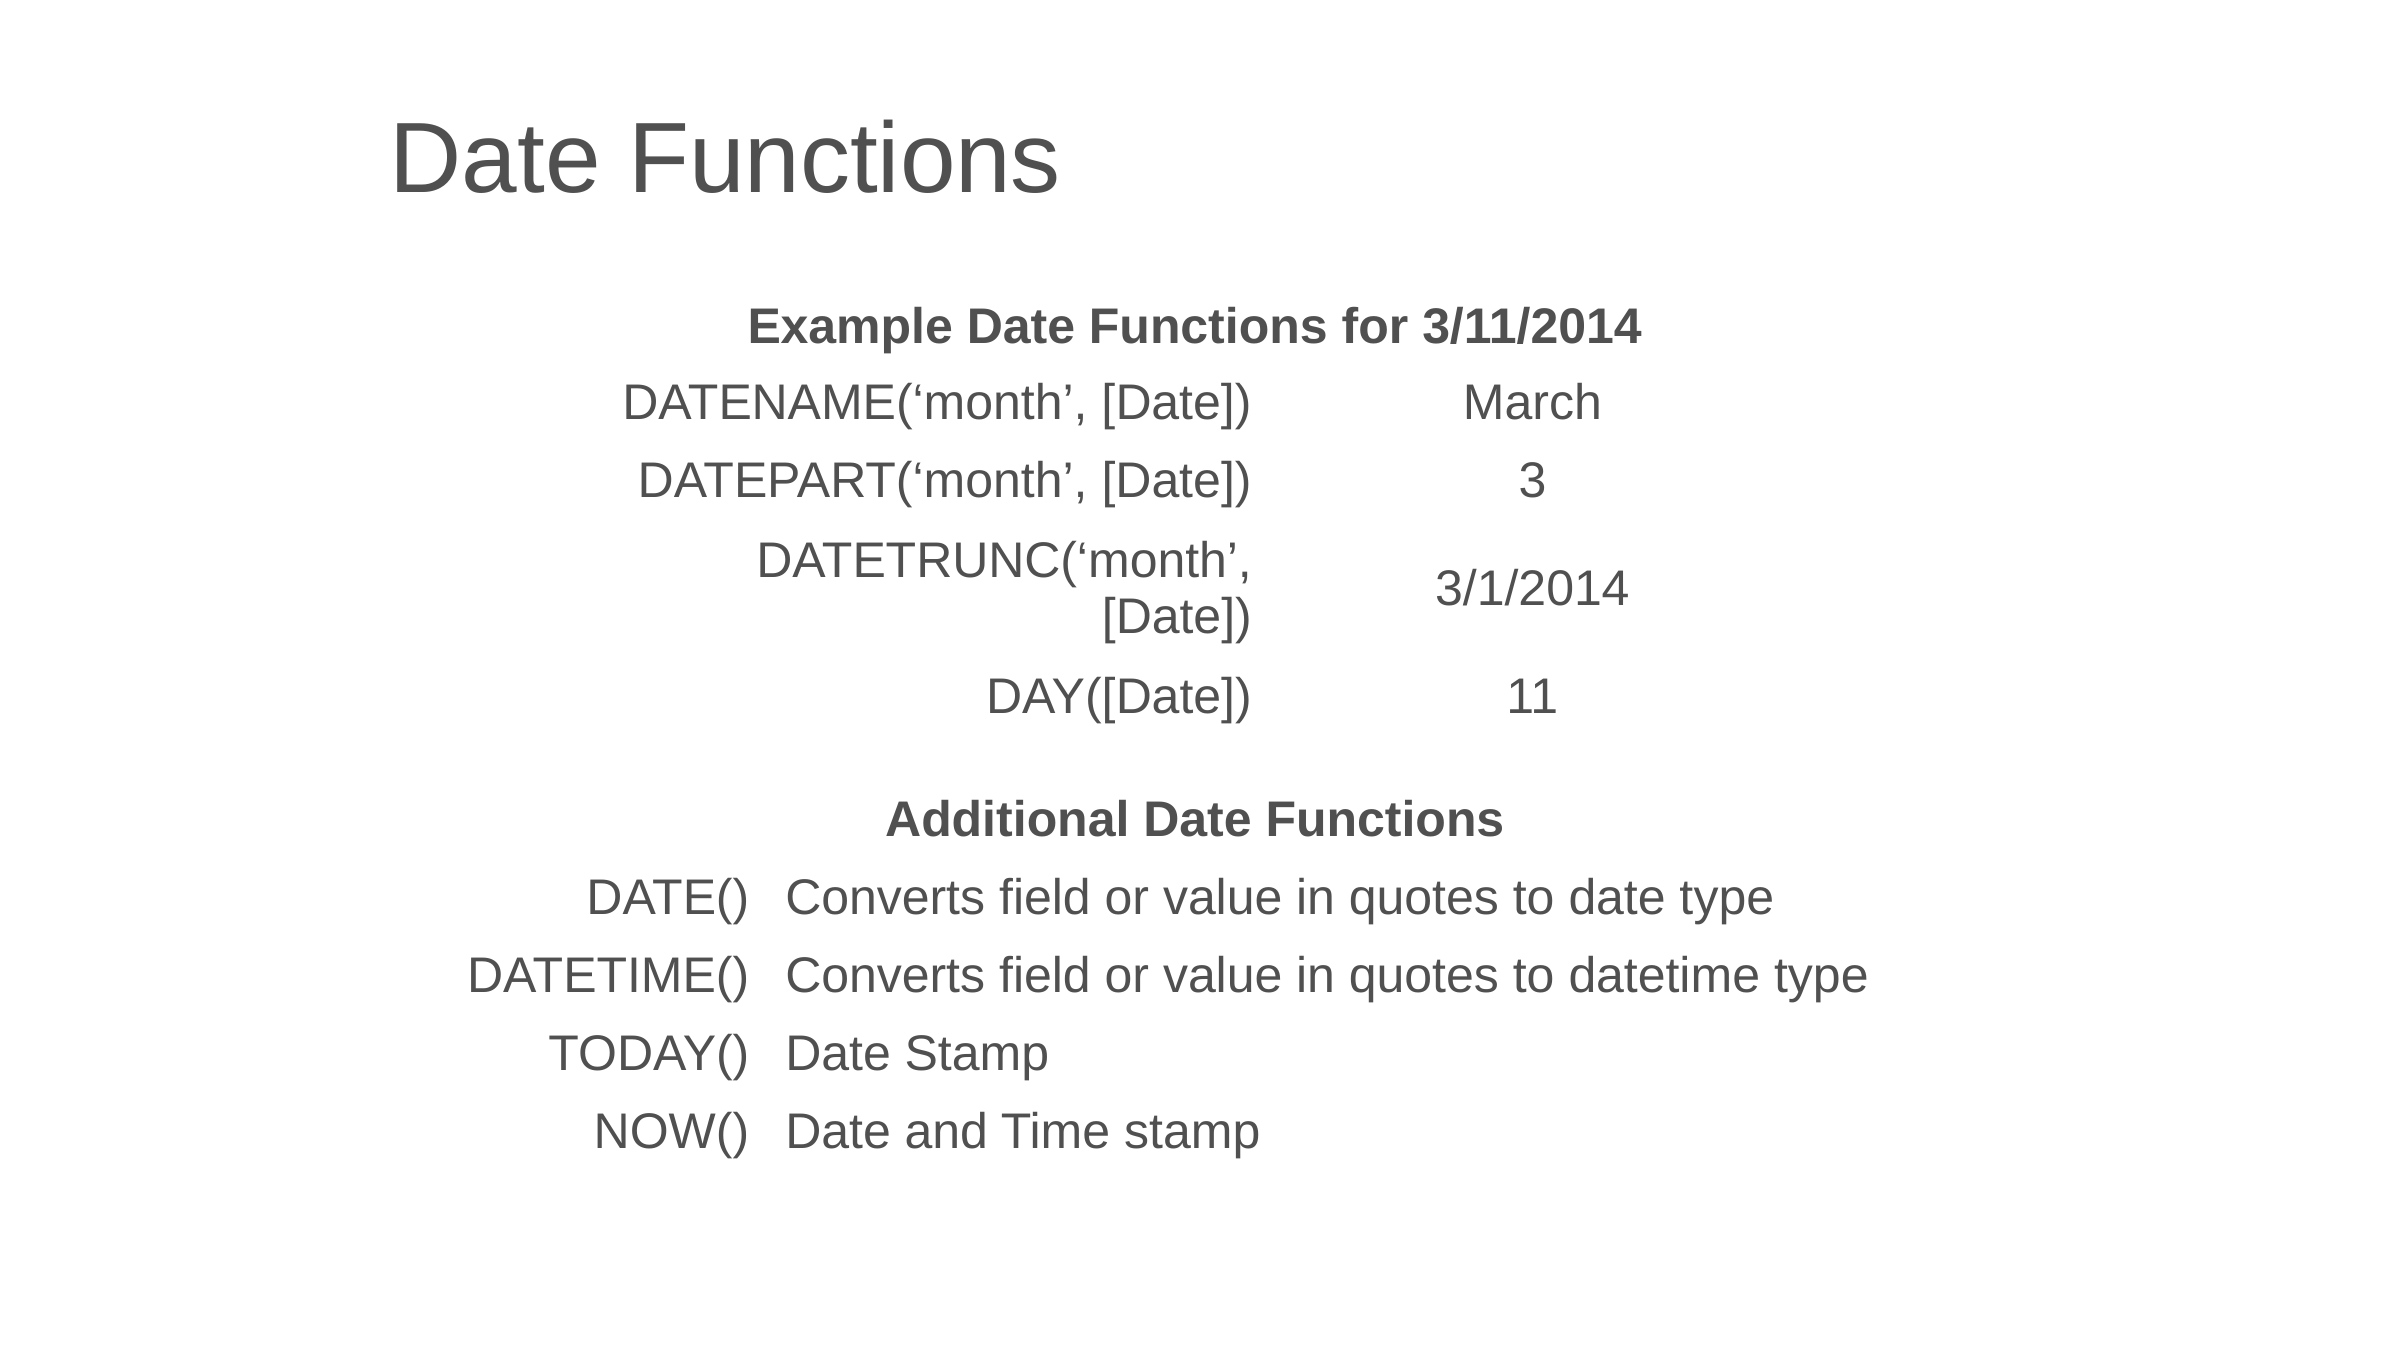

Date Functions
| Example Date Functions for 3/11/2014 |  |
| --- | --- |
| DATENAME(‘month’, [Date]) | March |
| DATEPART(‘month’, [Date]) | 3 |
| DATETRUNC(‘month’, [Date]) | 3/1/2014 |
| DAY([Date]) | 11 |
| Additional Date Functions |  |
| --- | --- |
| DATE() | Converts field or value in quotes to date type |
| DATETIME() | Converts field or value in quotes to datetime type |
| TODAY() | Date Stamp |
| NOW() | Date and Time stamp |